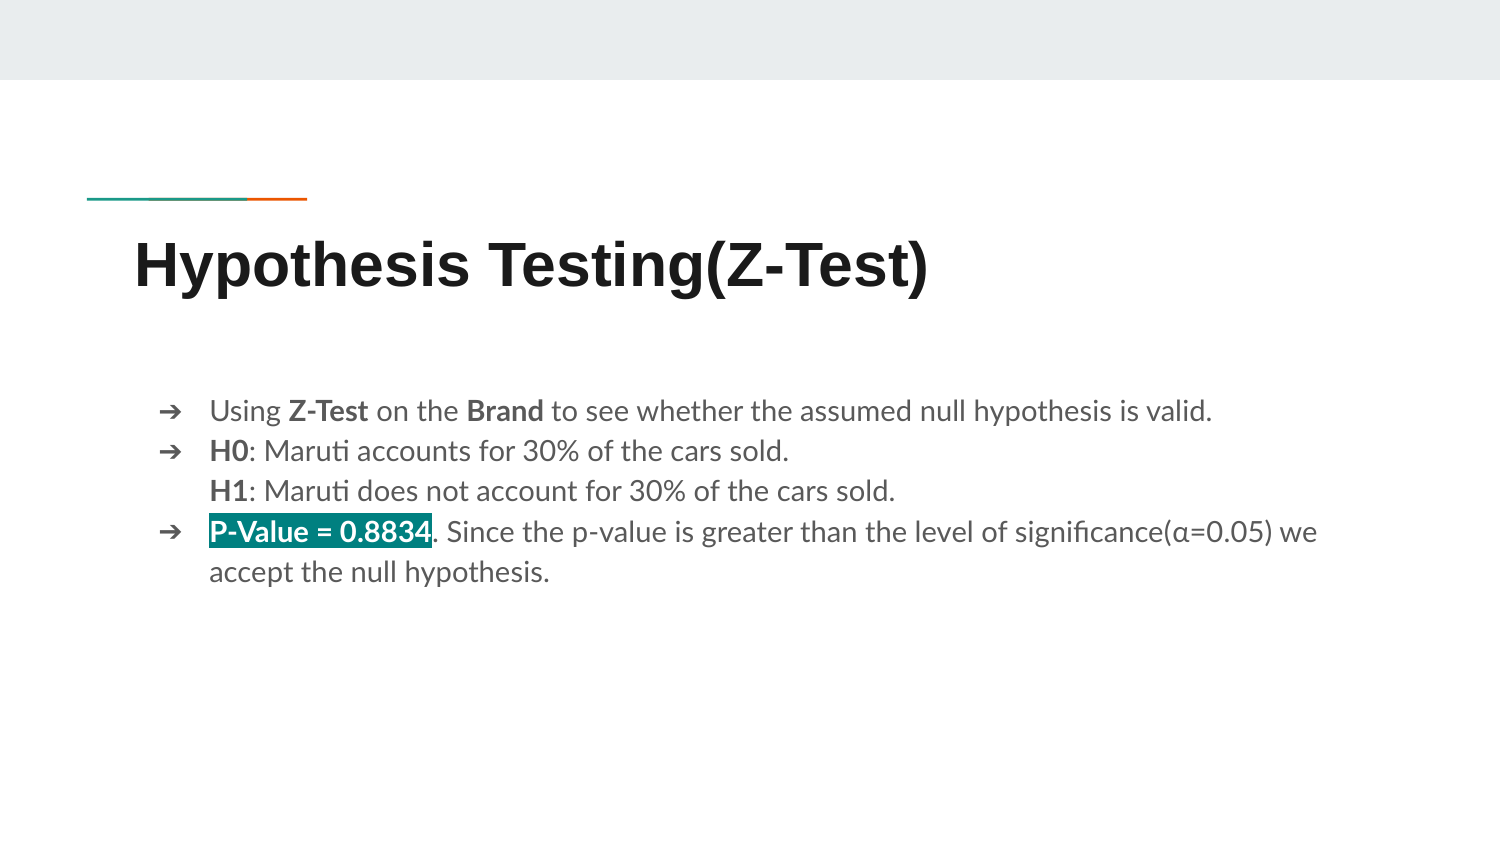

# Hypothesis Testing(Z-Test)
Using Z-Test on the Brand to see whether the assumed null hypothesis is valid.
H0: Maruti accounts for 30% of the cars sold.
H1: Maruti does not account for 30% of the cars sold.
P-Value = 0.8834. Since the p-value is greater than the level of significance(α=0.05) we accept the null hypothesis.